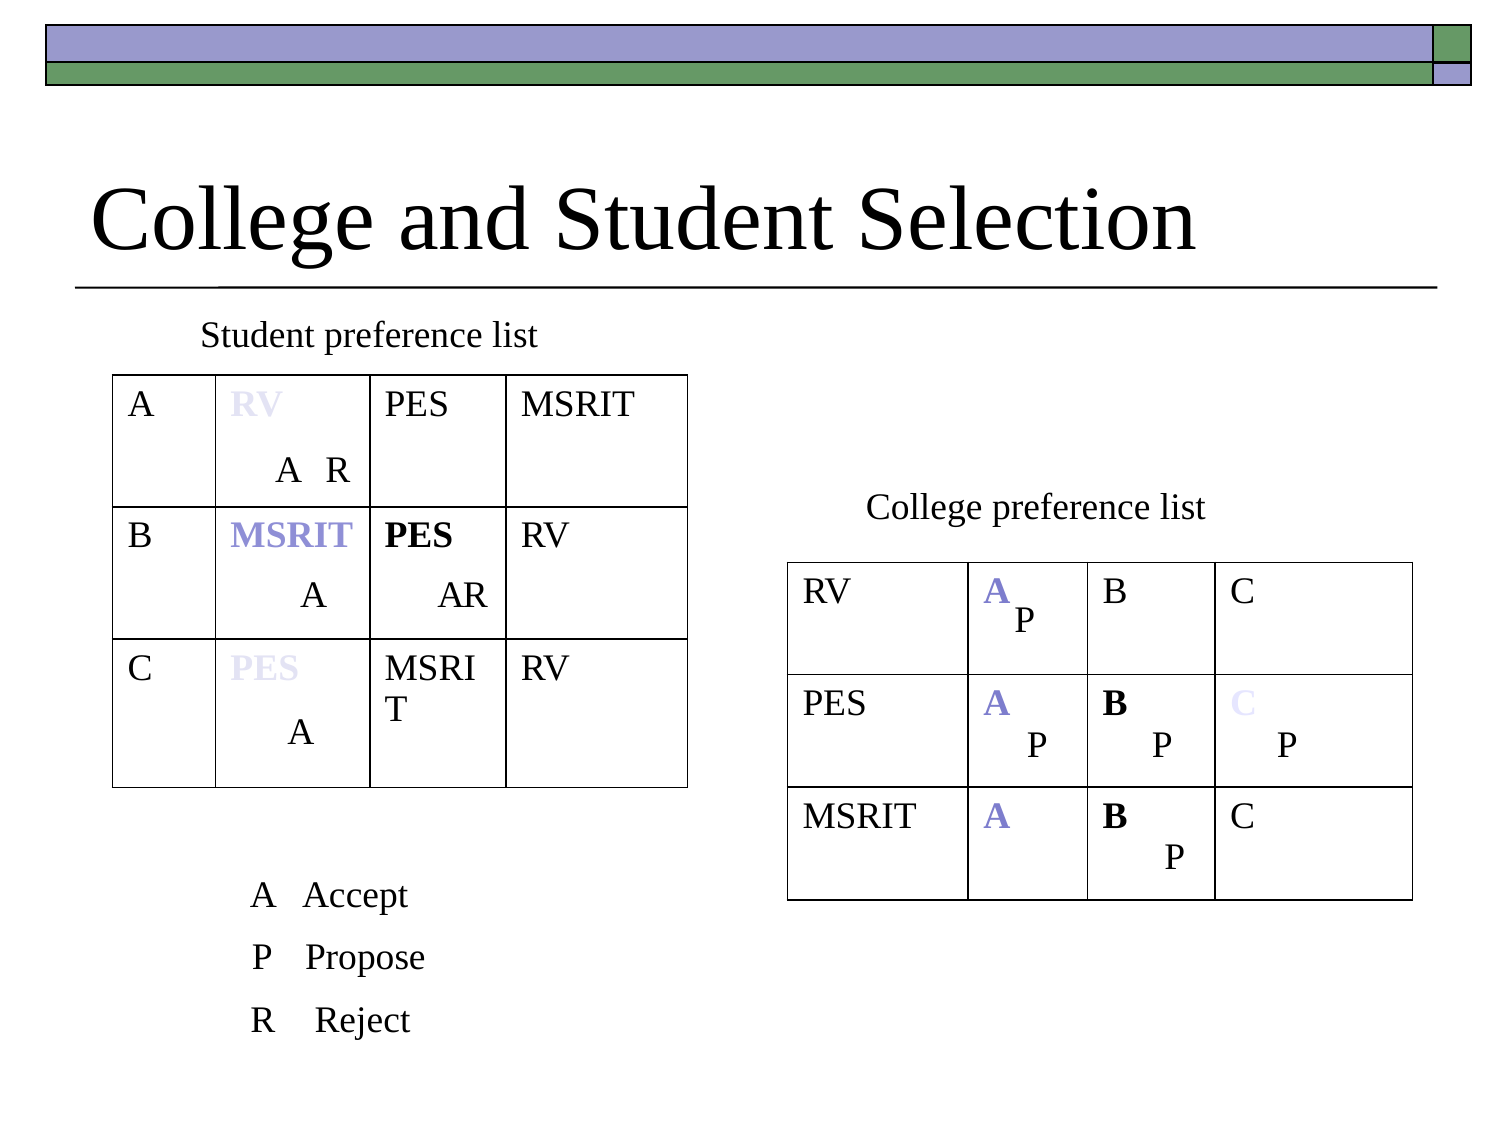

# College and Student Selection
Student preference list
| A | RV | PES | MSRIT |
| --- | --- | --- | --- |
| B | MSRIT | PES | RV |
| C | PES | MSRIT | RV |
A
R
College preference list
A
A
R
| RV | A | B | C |
| --- | --- | --- | --- |
| PES | A | B | C |
| MSRIT | A | B | C |
P
A
P
P
P
P
A
Accept
P
Propose
R
Reject